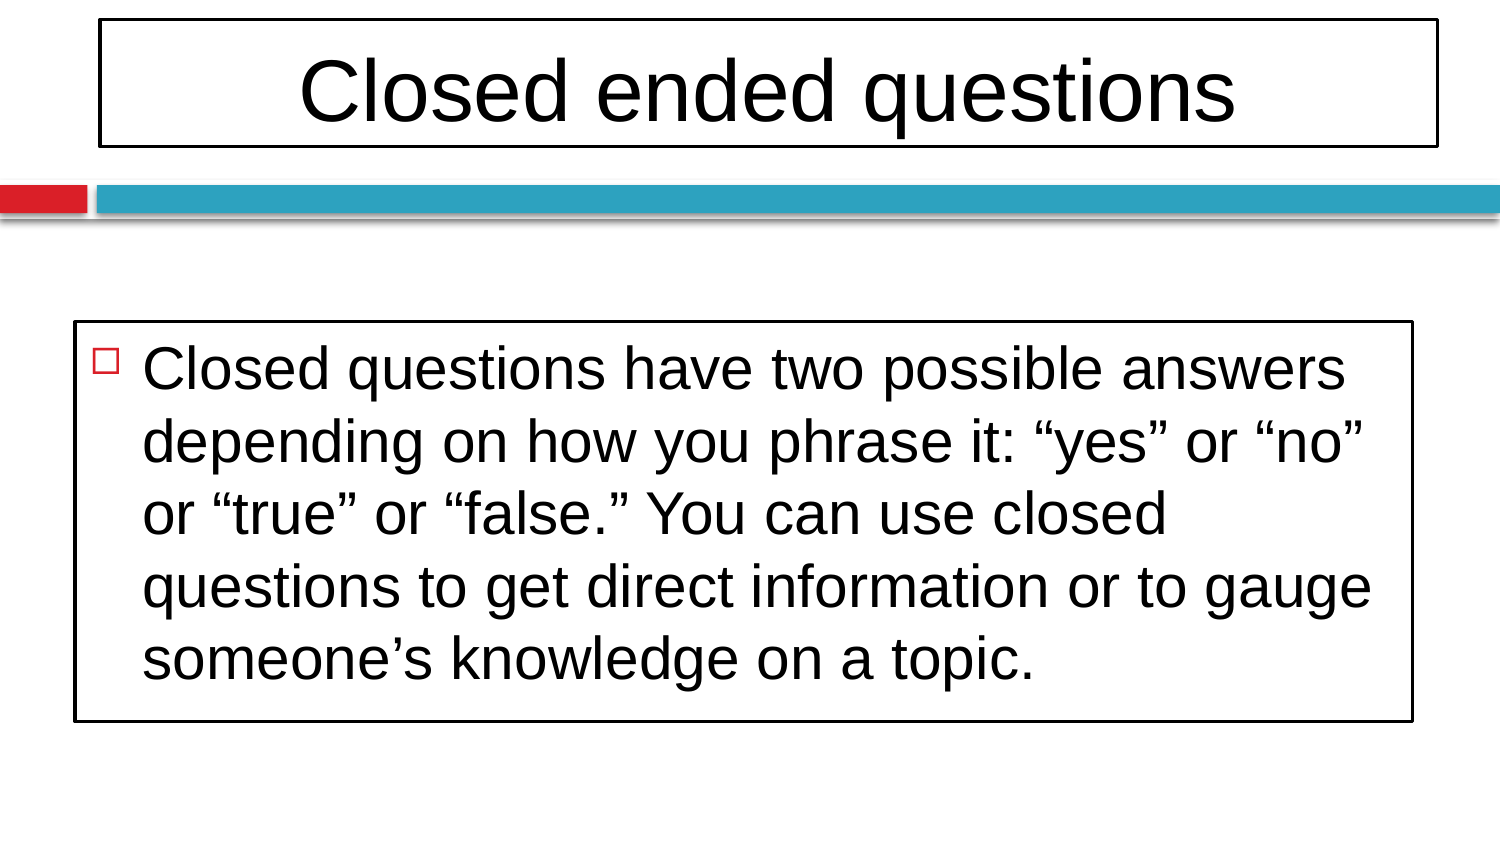

# Closed ended questions
Closed questions have two possible answers depending on how you phrase it: “yes” or “no” or “true” or “false.” You can use closed questions to get direct information or to gauge someone’s knowledge on a topic.